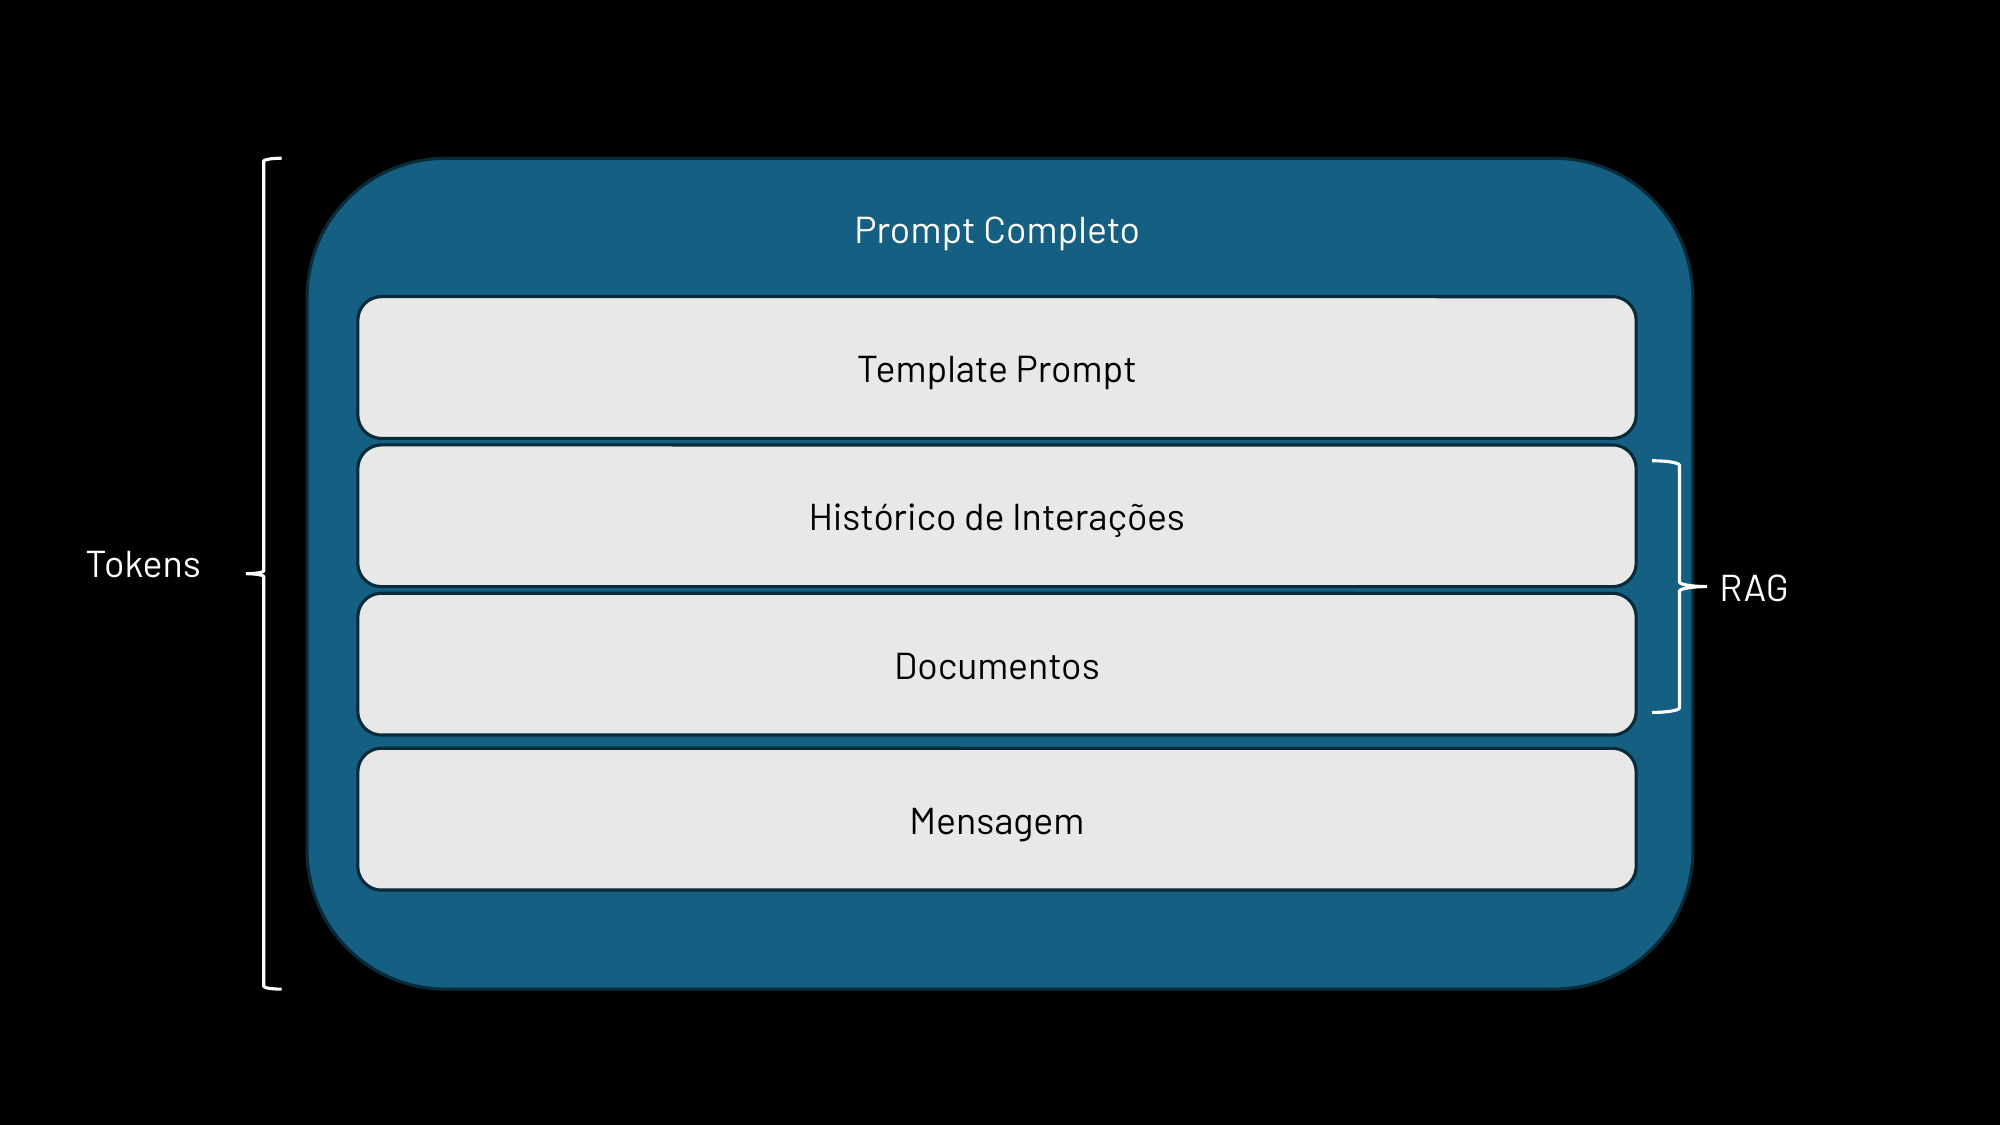

Prompt Completo
Template Prompt
Histórico de Interações
Documentos
Mensagem

Tokens
RAG